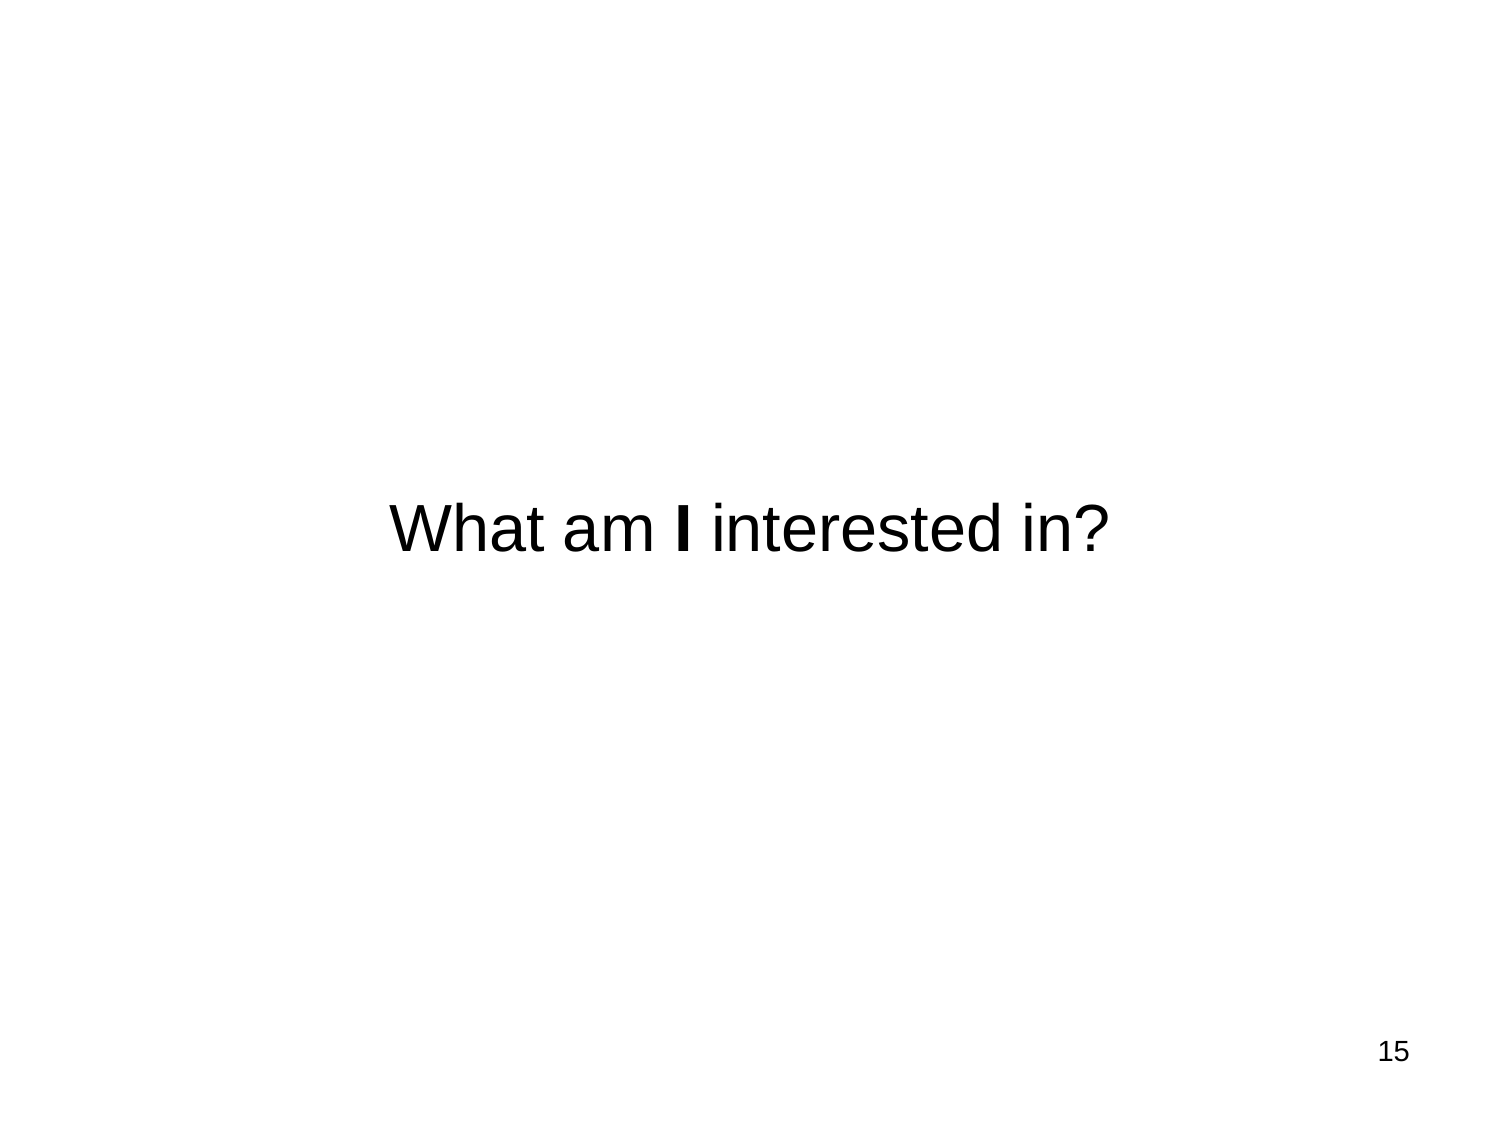

# What am I interested in?
15